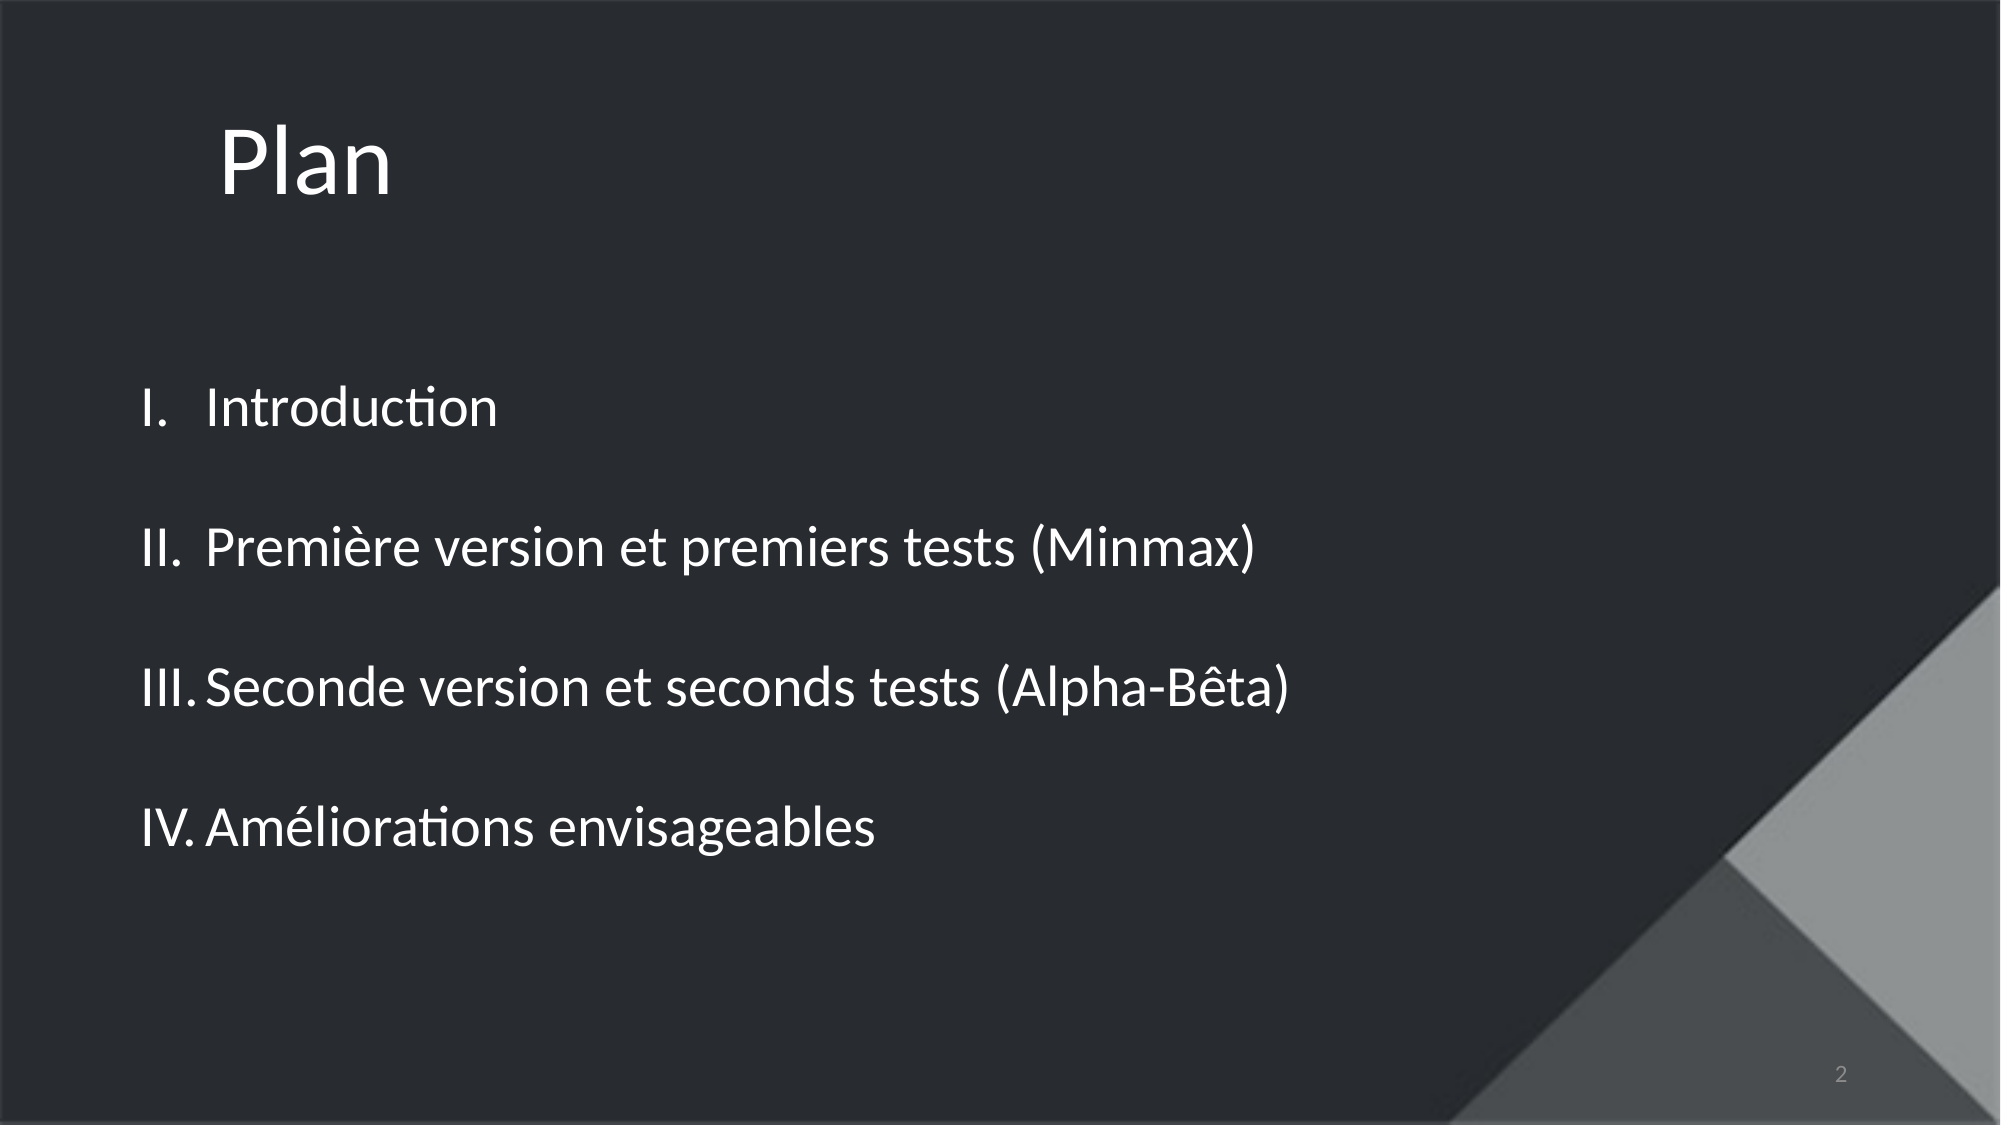

Plan
Introduction
Première version et premiers tests (Minmax)
Seconde version et seconds tests (Alpha-Bêta)
Améliorations envisageables
2